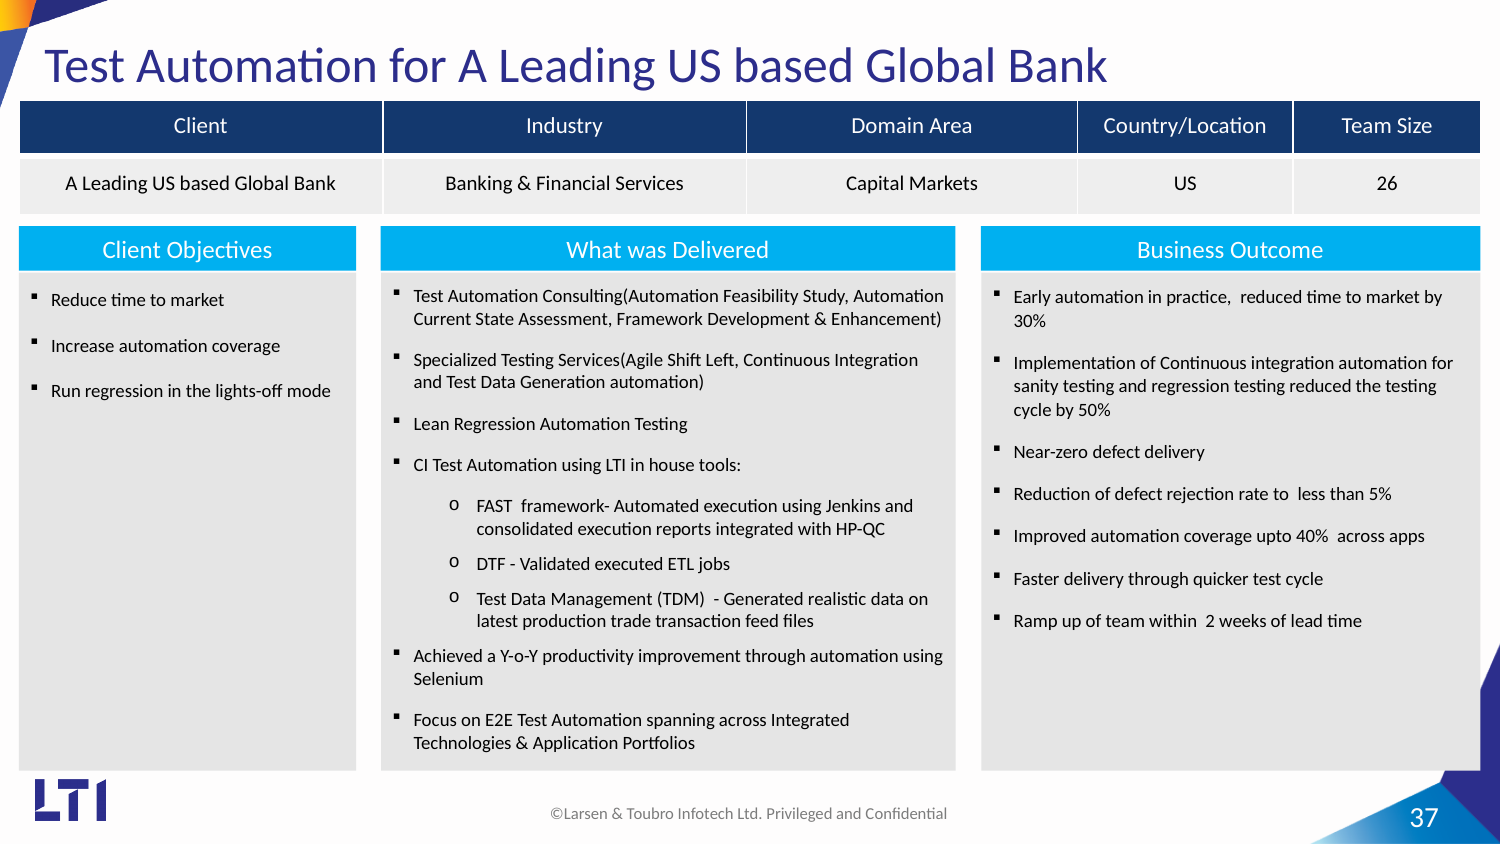

# Test Automation for A Leading US based Global Bank
| Client | Industry | Domain Area | Country/Location | Team Size |
| --- | --- | --- | --- | --- |
| A Leading US based Global Bank | Banking & Financial Services | Capital Markets | US | 26 |
Business Outcome
Client Objectives
What was Delivered
Early automation in practice,  reduced time to market by 30%
Implementation of Continuous integration automation for sanity testing and regression testing reduced the testing cycle by 50%
Near-zero defect delivery
Reduction of defect rejection rate to  less than 5%
Improved automation coverage upto 40%  across apps
Faster delivery through quicker test cycle
Ramp up of team within  2 weeks of lead time
Reduce time to market
Increase automation coverage
Run regression in the lights-off mode

Test Automation Consulting(Automation Feasibility Study, Automation Current State Assessment, Framework Development & Enhancement)
Specialized Testing Services(Agile Shift Left, Continuous Integration and Test Data Generation automation)
Lean Regression Automation Testing
CI Test Automation using LTI in house tools:
FAST  framework- Automated execution using Jenkins and consolidated execution reports integrated with HP-QC
DTF - Validated executed ETL jobs
Test Data Management (TDM)  - Generated realistic data on latest production trade transaction feed files
Achieved a Y-o-Y productivity improvement through automation using Selenium
Focus on E2E Test Automation spanning across Integrated Technologies & Application Portfolios